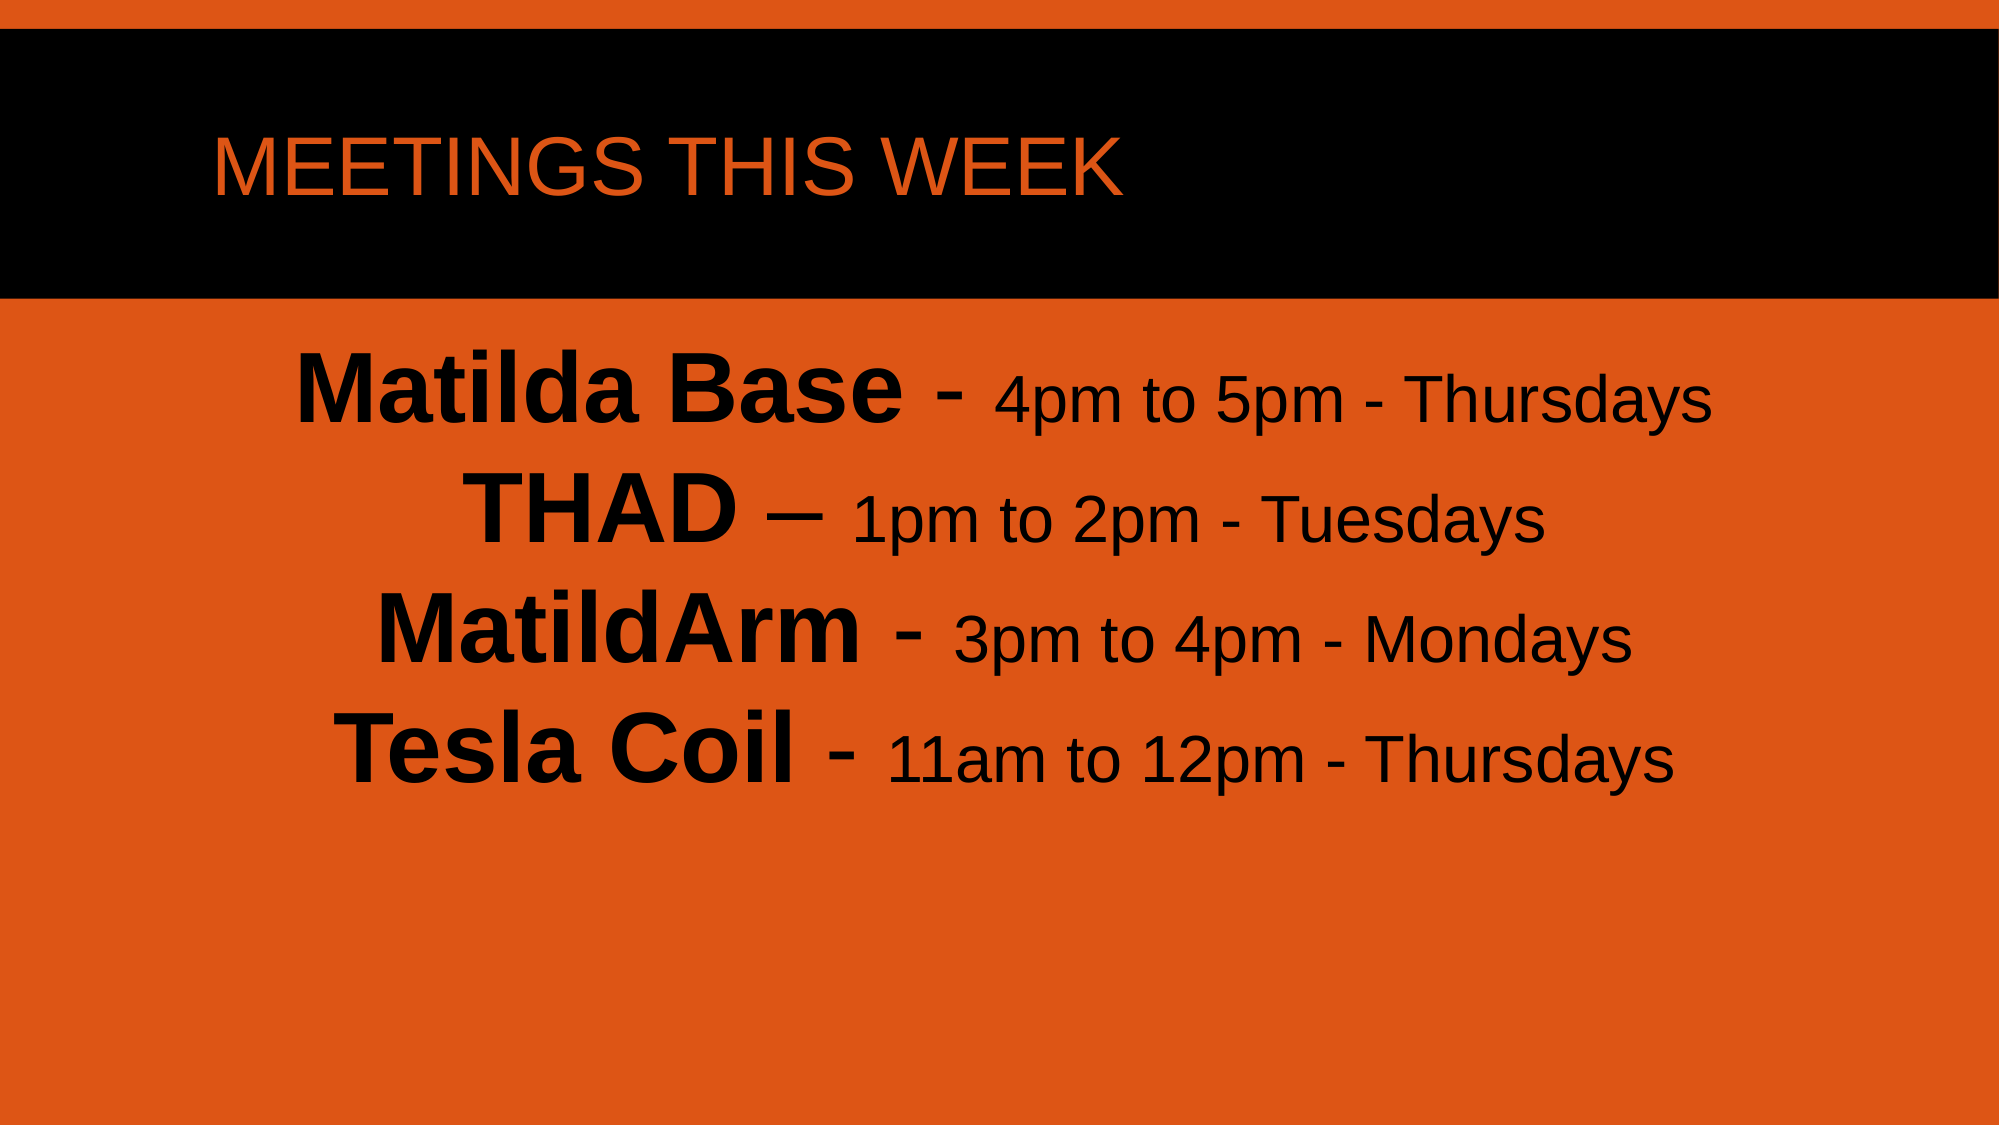

Meetings this Week
Matilda Base - 4pm to 5pm - Thursdays
THAD – 1pm to 2pm - Tuesdays
MatildArm - 3pm to 4pm - Mondays
Tesla Coil - 11am to 12pm - Thursdays